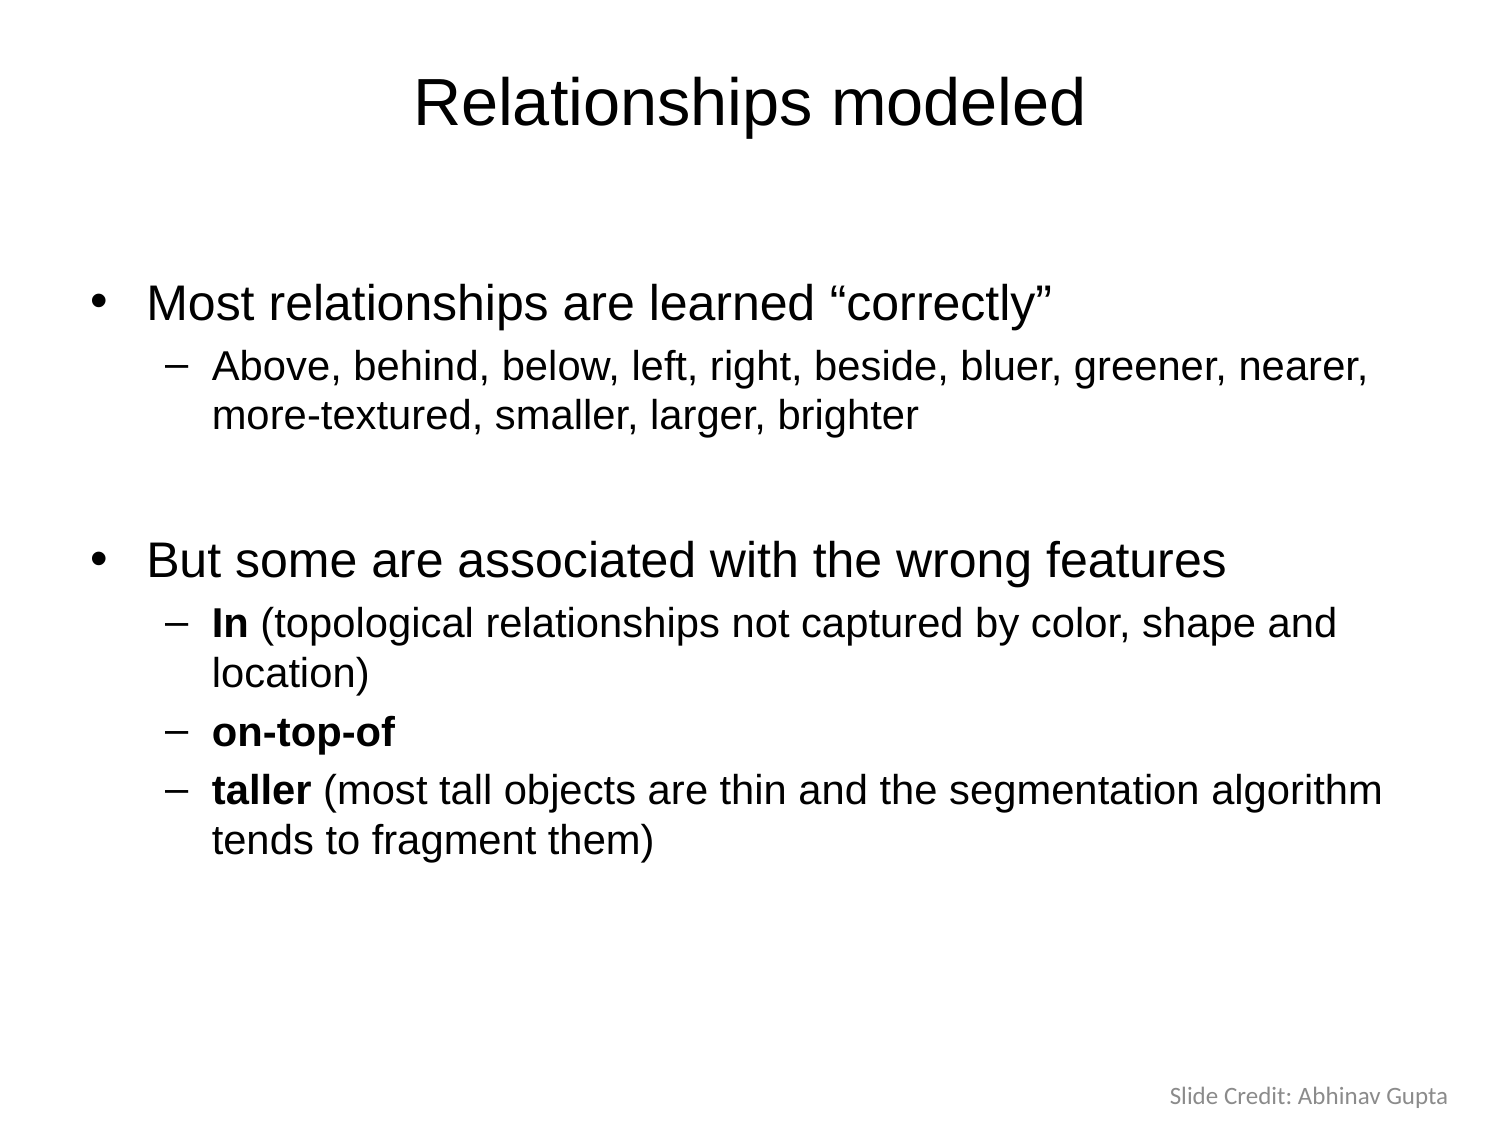

# Relationships modeled
Most relationships are learned “correctly”
Above, behind, below, left, right, beside, bluer, greener, nearer, more-textured, smaller, larger, brighter

But some are associated with the wrong features
In (topological relationships not captured by color, shape and location)
on-top-of
taller (most tall objects are thin and the segmentation algorithm tends to fragment them)

Slide Credit: Abhinav Gupta